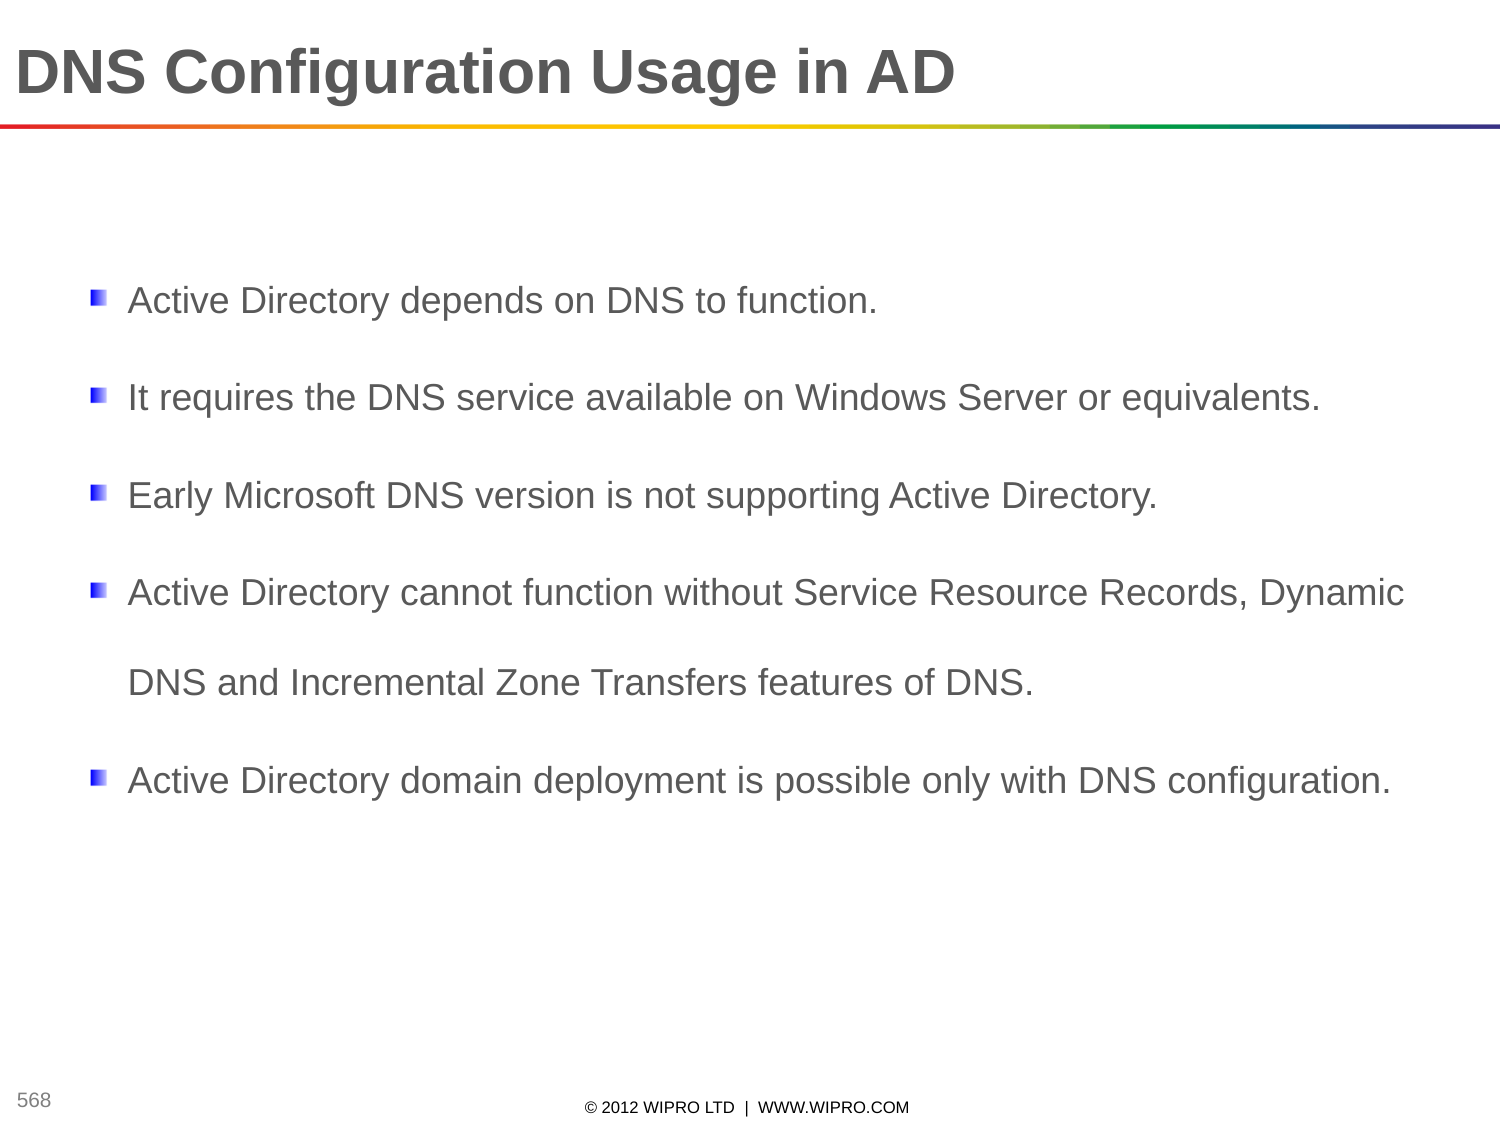

DNS Configuration Usage in AD
Active Directory depends on DNS to function.
It requires the DNS service available on Windows Server or equivalents.
Early Microsoft DNS version is not supporting Active Directory.
Active Directory cannot function without Service Resource Records, Dynamic DNS and Incremental Zone Transfers features of DNS.
Active Directory domain deployment is possible only with DNS configuration.